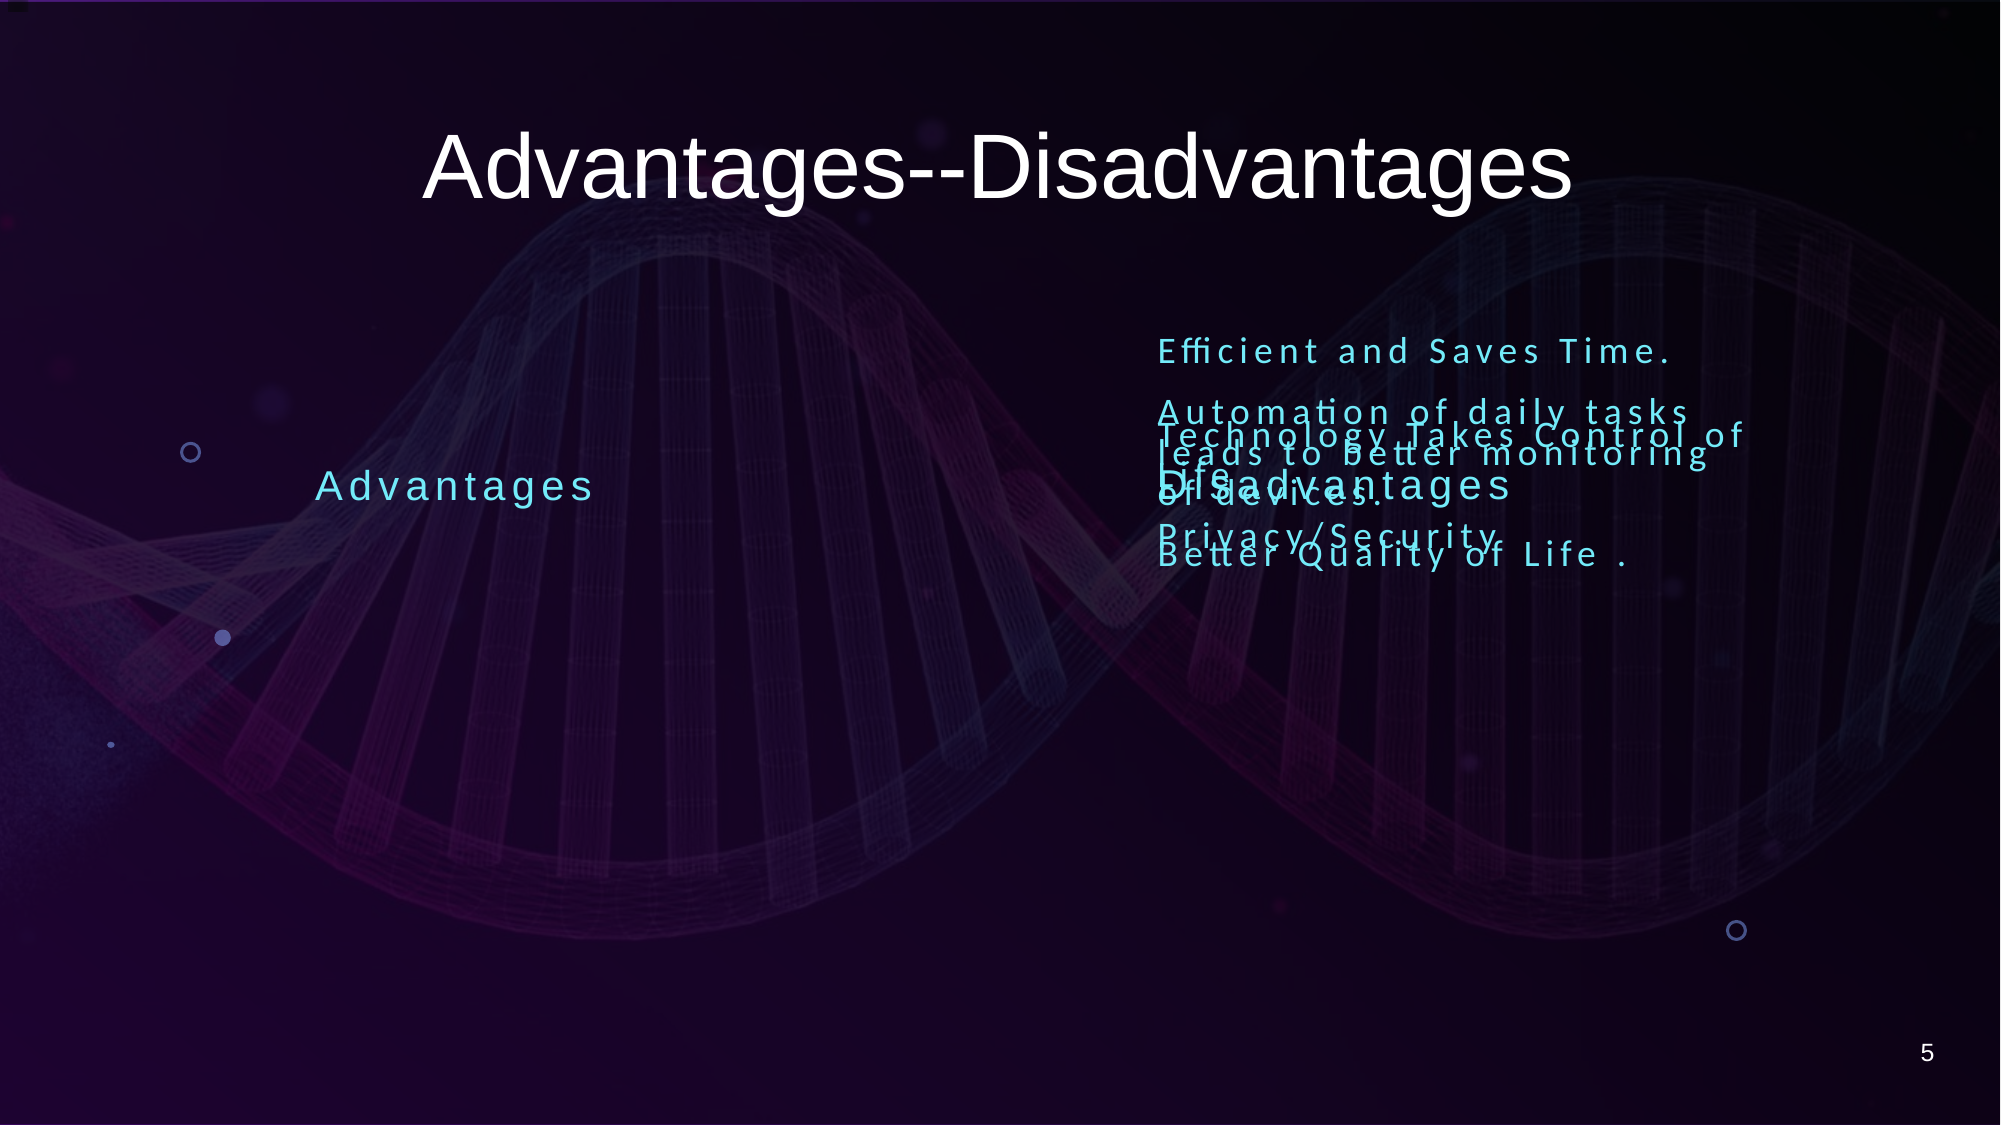

# Advantages--Disadvantages
Disadvantages
Advantages
Efficient and Saves Time.
Automation of daily tasks leads to better monitoring of devices.
Better Quality of Life .

Technology Takes Control of Life
Privacy/Security
5